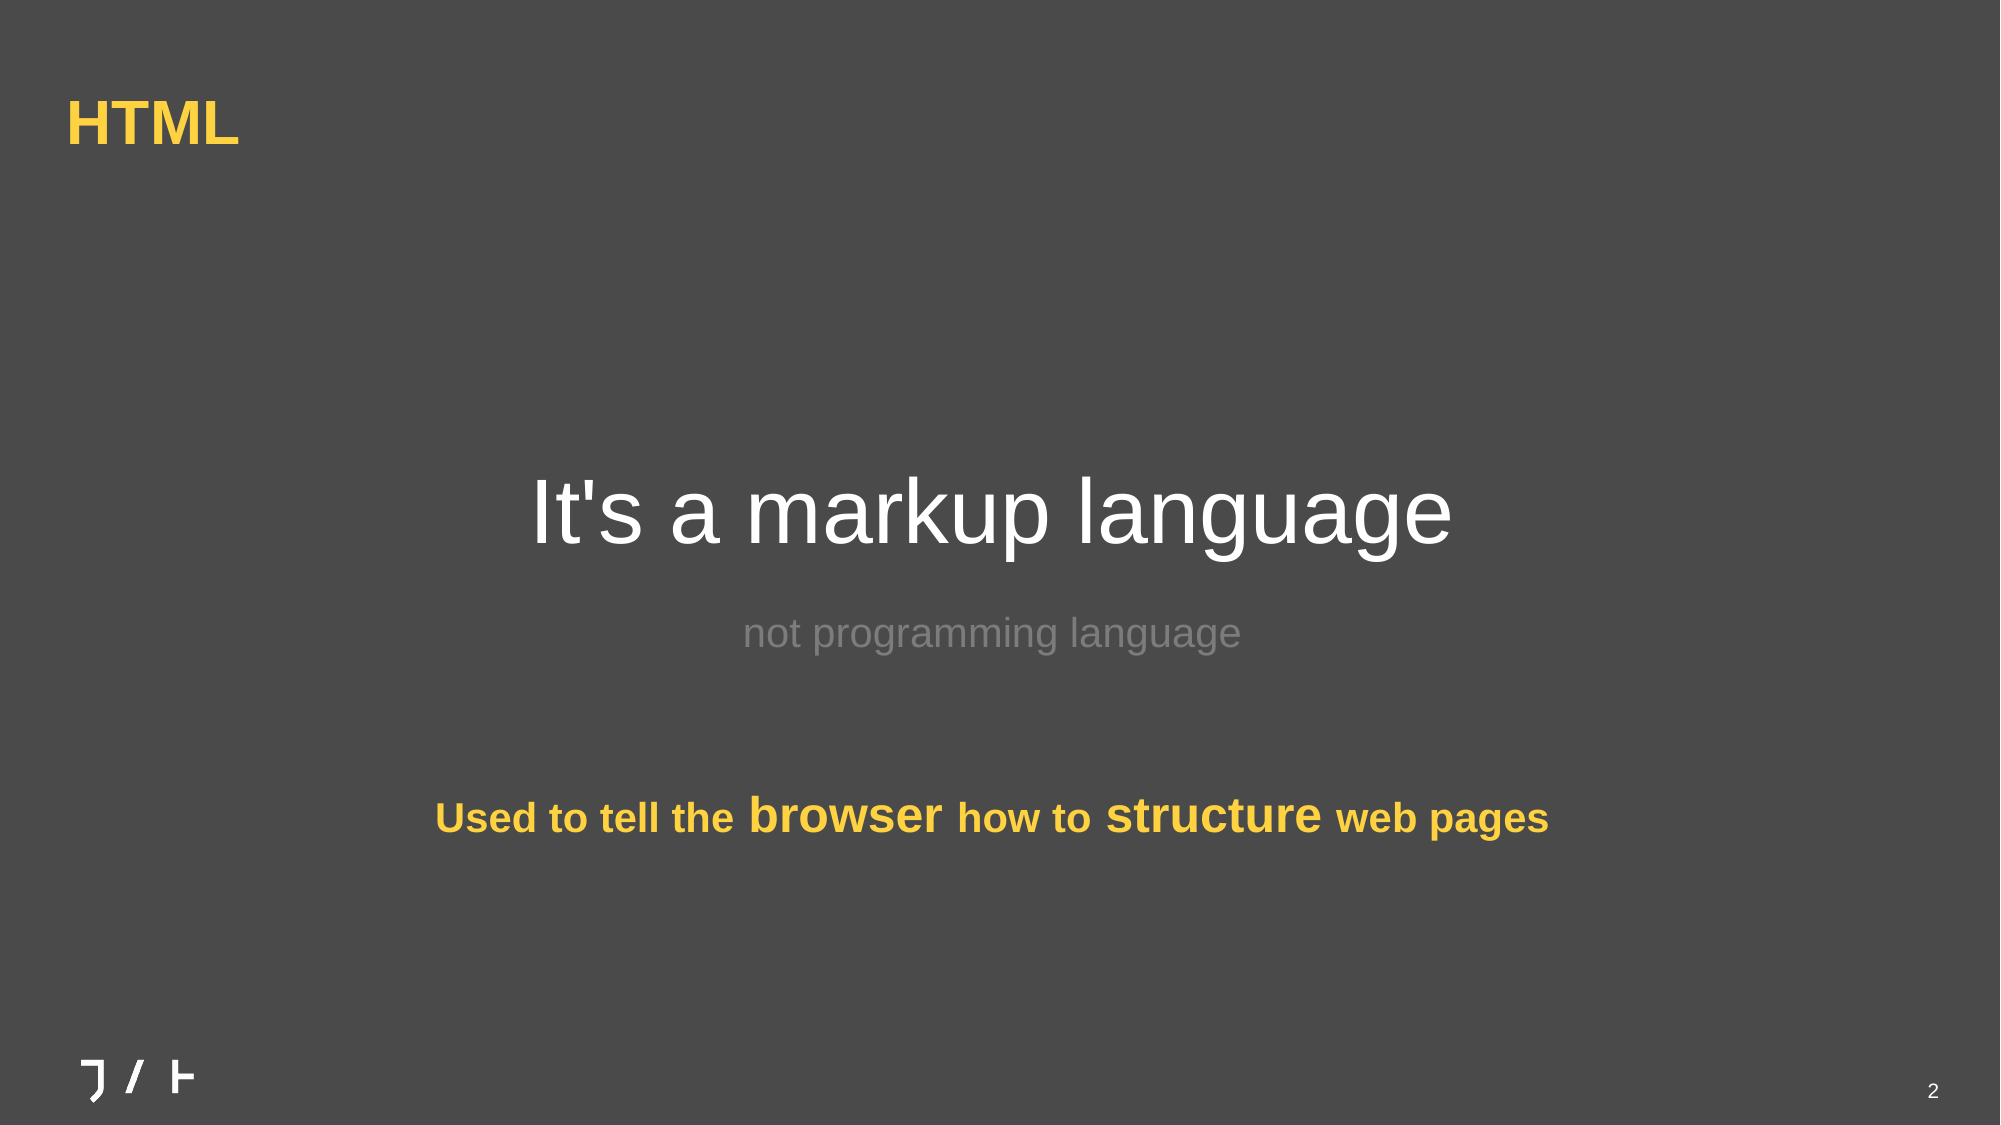

# HTML
It's a markup language​
not programming language​​

Used to tell the browser how to structure web pages
​

2